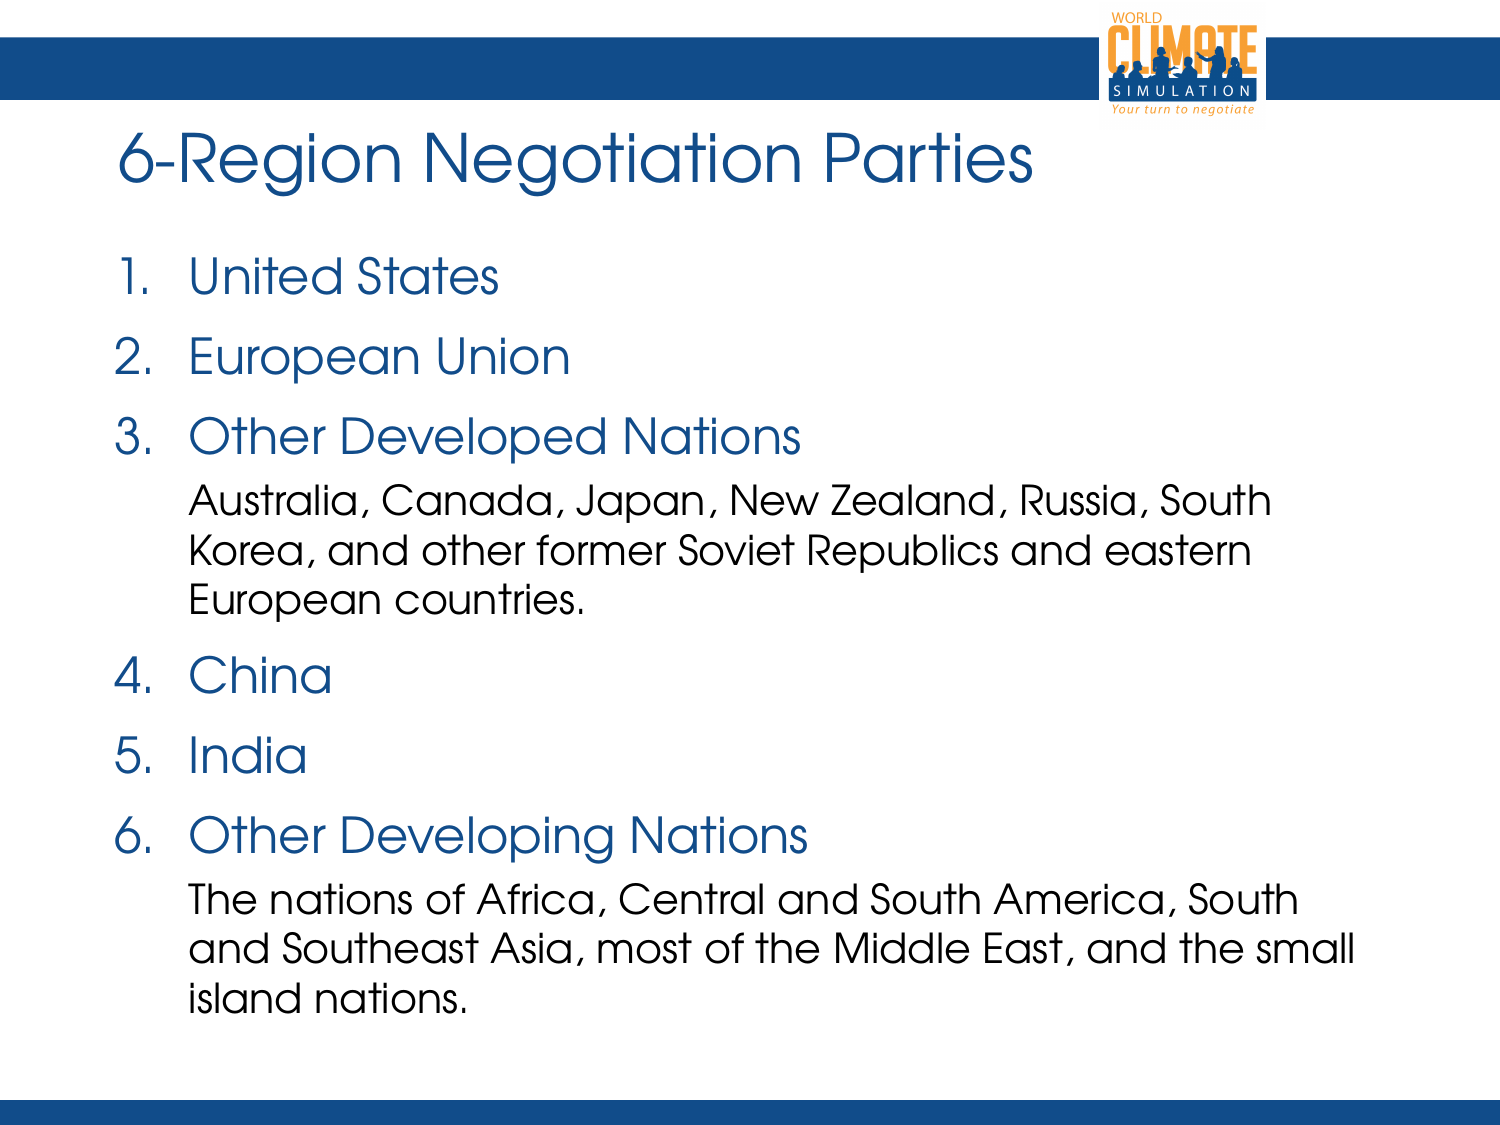

# 6-Region Negotiation Parties
United States
European Union
Other Developed Nations
Australia, Canada, Japan, New Zealand, Russia, South Korea, and other former Soviet Republics and eastern European countries.
China
India
Other Developing Nations
The nations of Africa, Central and South America, South and Southeast Asia, most of the Middle East, and the small island nations.